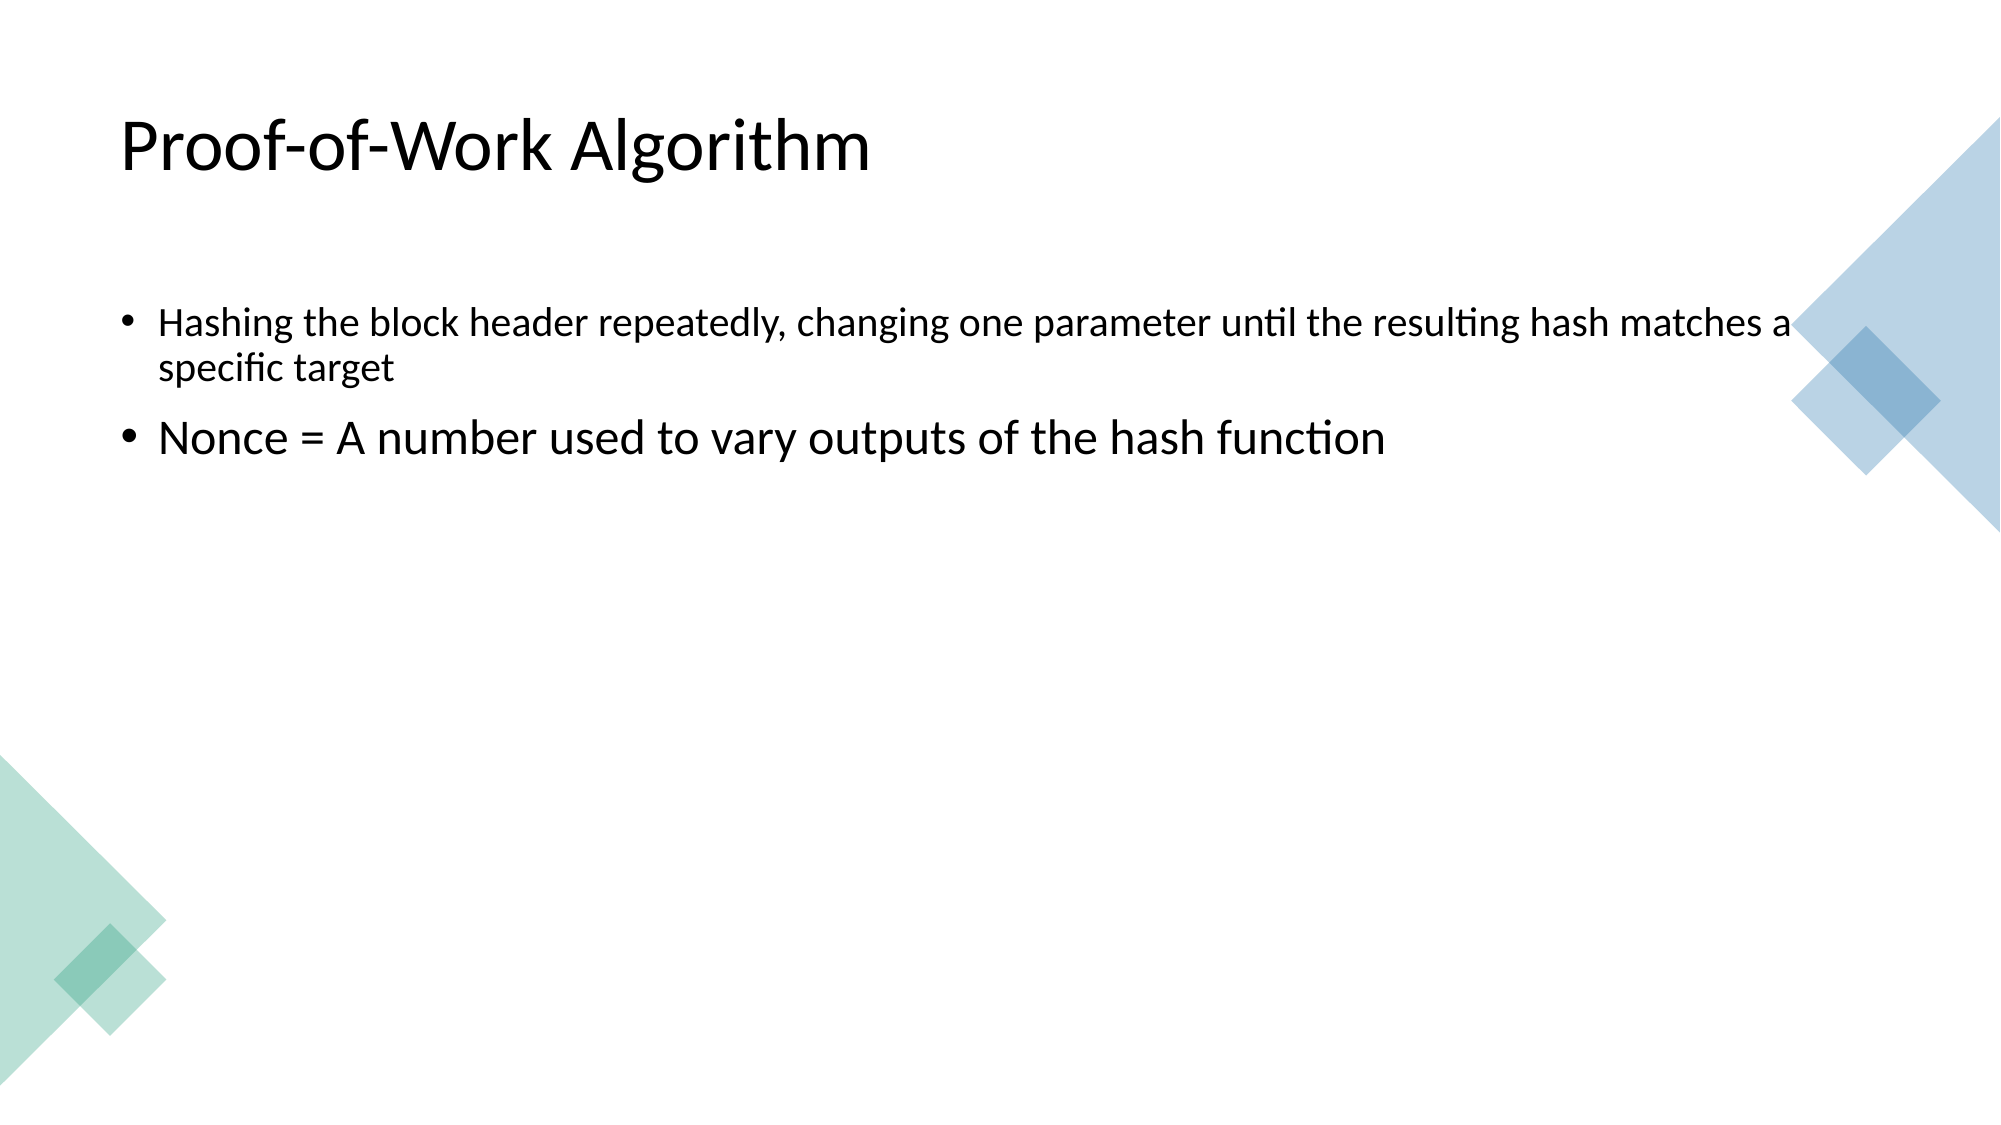

# Proof-of-Work Algorithm

Hashing the block header repeatedly, changing one parameter until the resulting hash matches a specific target
Nonce = A number used to vary outputs of the hash function